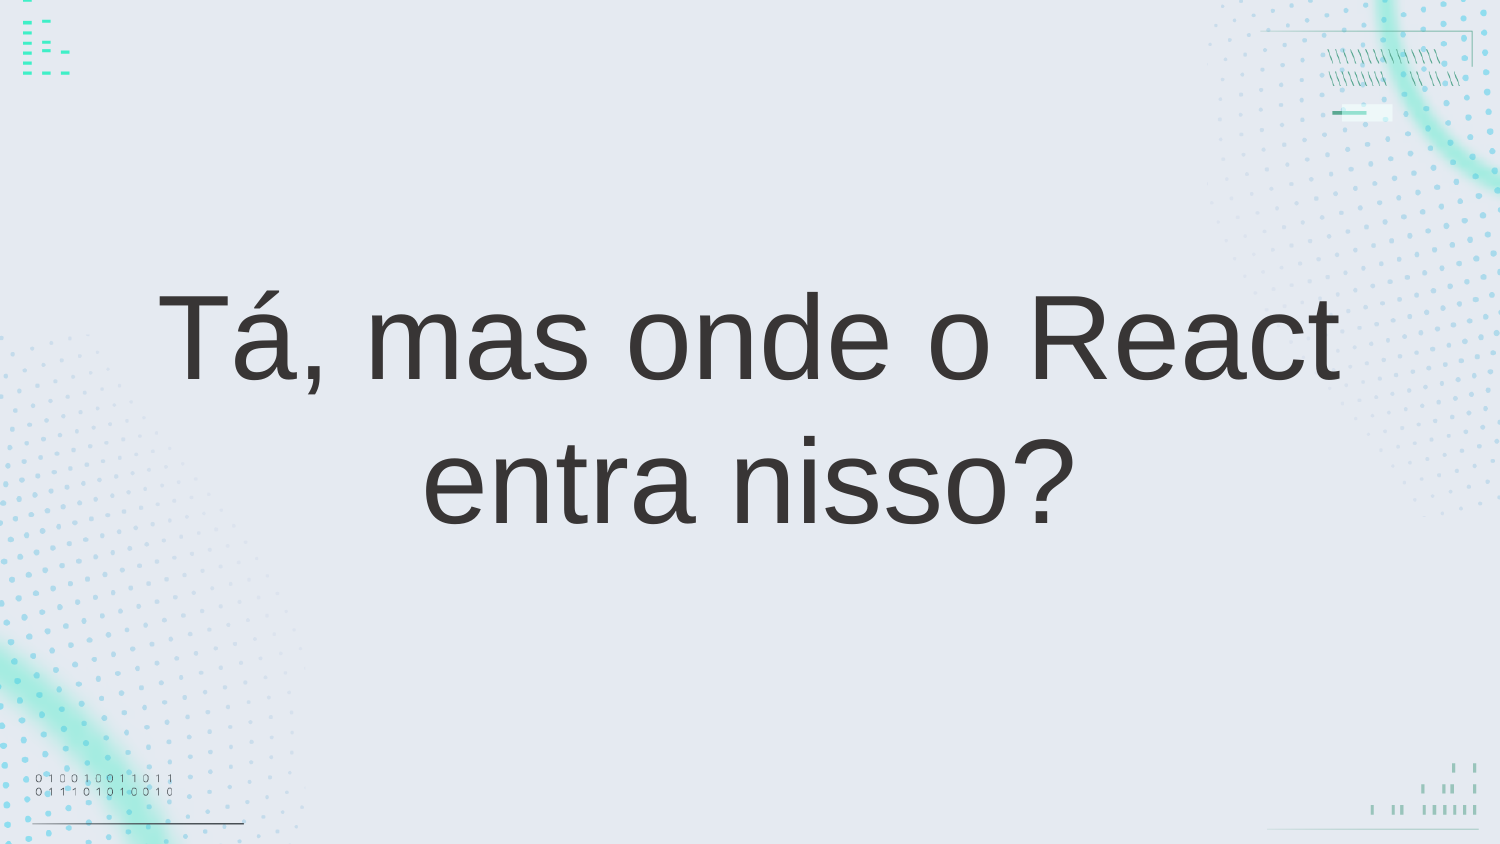

# Tá, mas onde o React entra nisso?